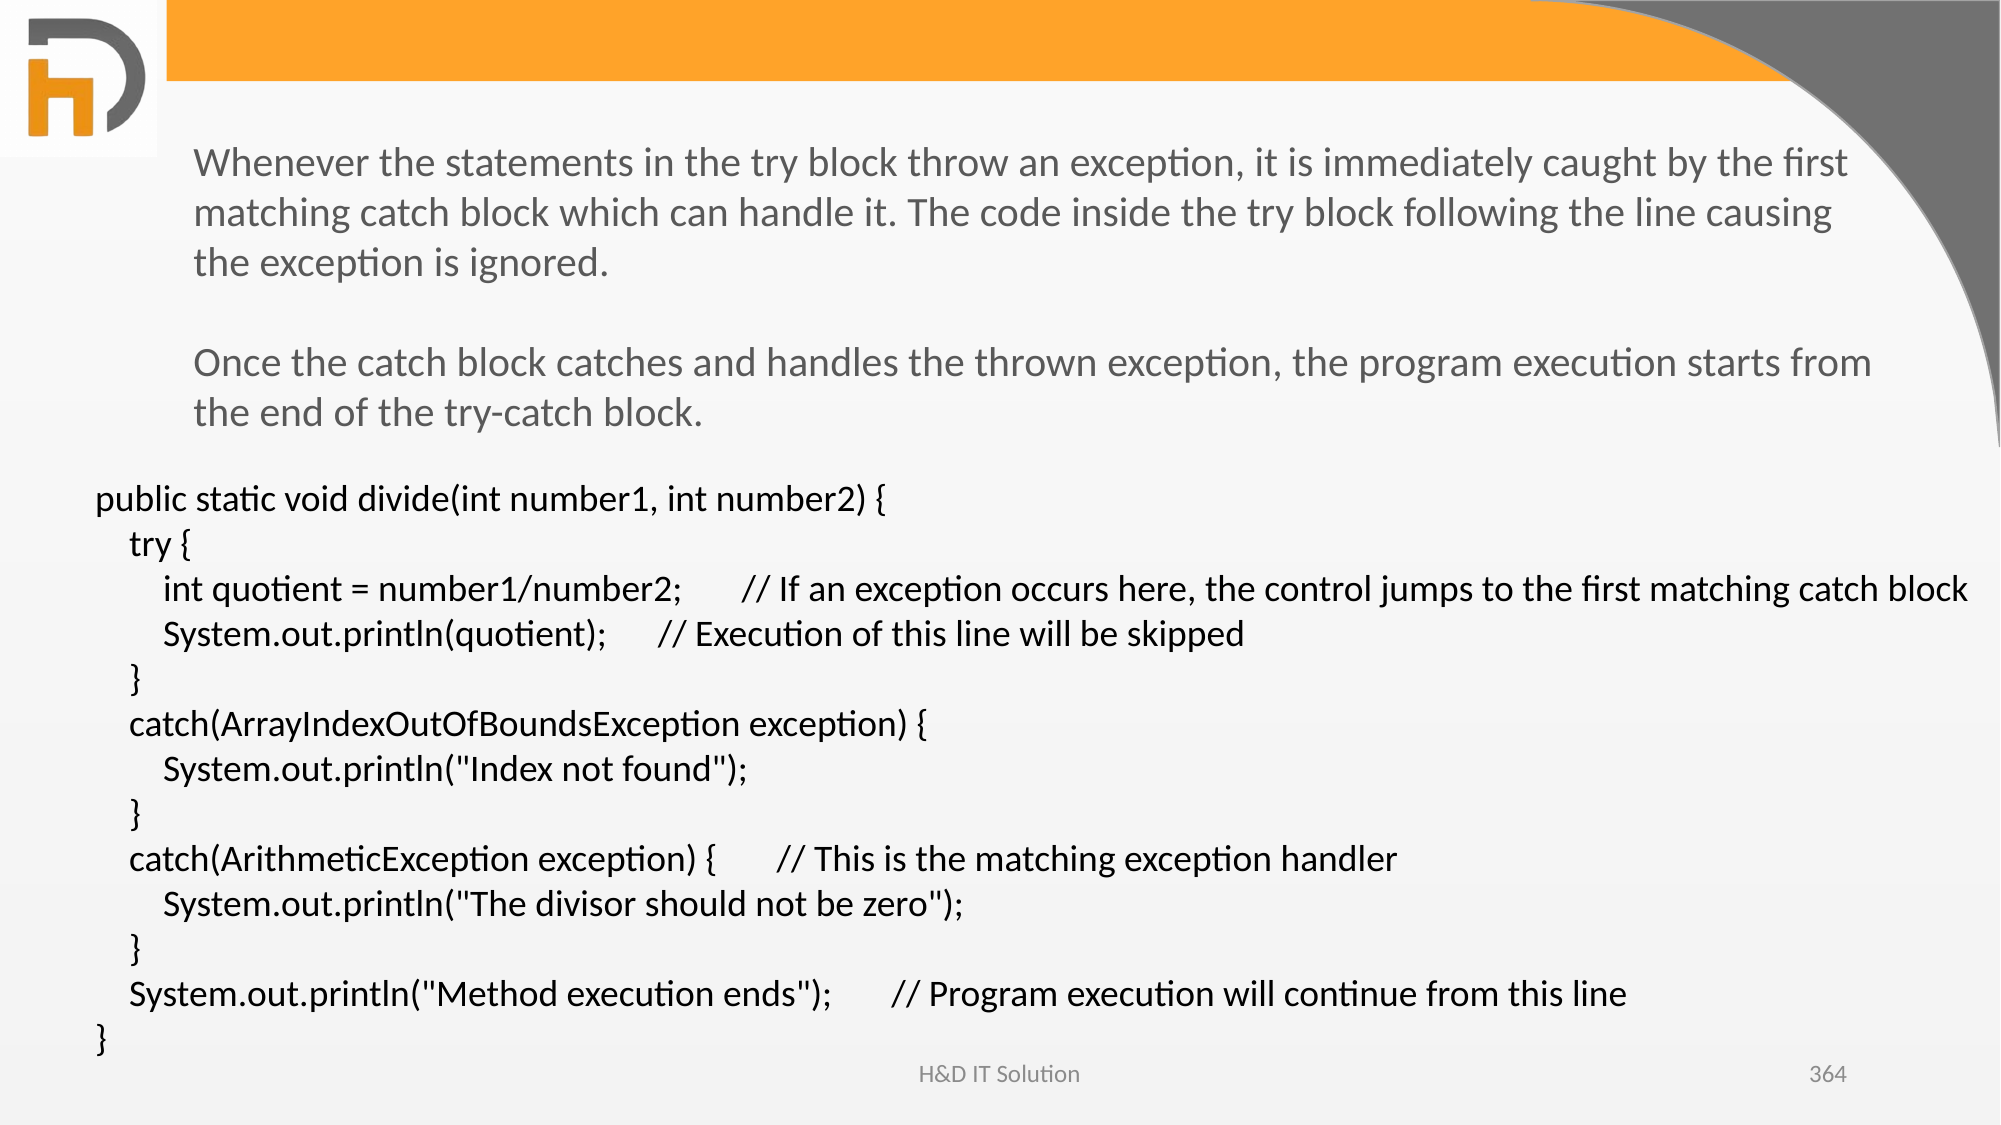

Whenever the statements in the try block throw an exception, it is immediately caught by the first matching catch block which can handle it. The code inside the try block following the line causing the exception is ignored.

Once the catch block catches and handles the thrown exception, the program execution starts from the end of the try-catch block.
public static void divide(int number1, int number2) {
    try {
        int quotient = number1/number2;       // If an exception occurs here, the control jumps to the first matching catch block
        System.out.println(quotient);      // Execution of this line will be skipped
    }
    catch(ArrayIndexOutOfBoundsException exception) {
        System.out.println("Index not found");
    }
    catch(ArithmeticException exception) {       // This is the matching exception handler
        System.out.println("The divisor should not be zero");
    }
    System.out.println("Method execution ends");       // Program execution will continue from this line
}
H&D IT Solution
364